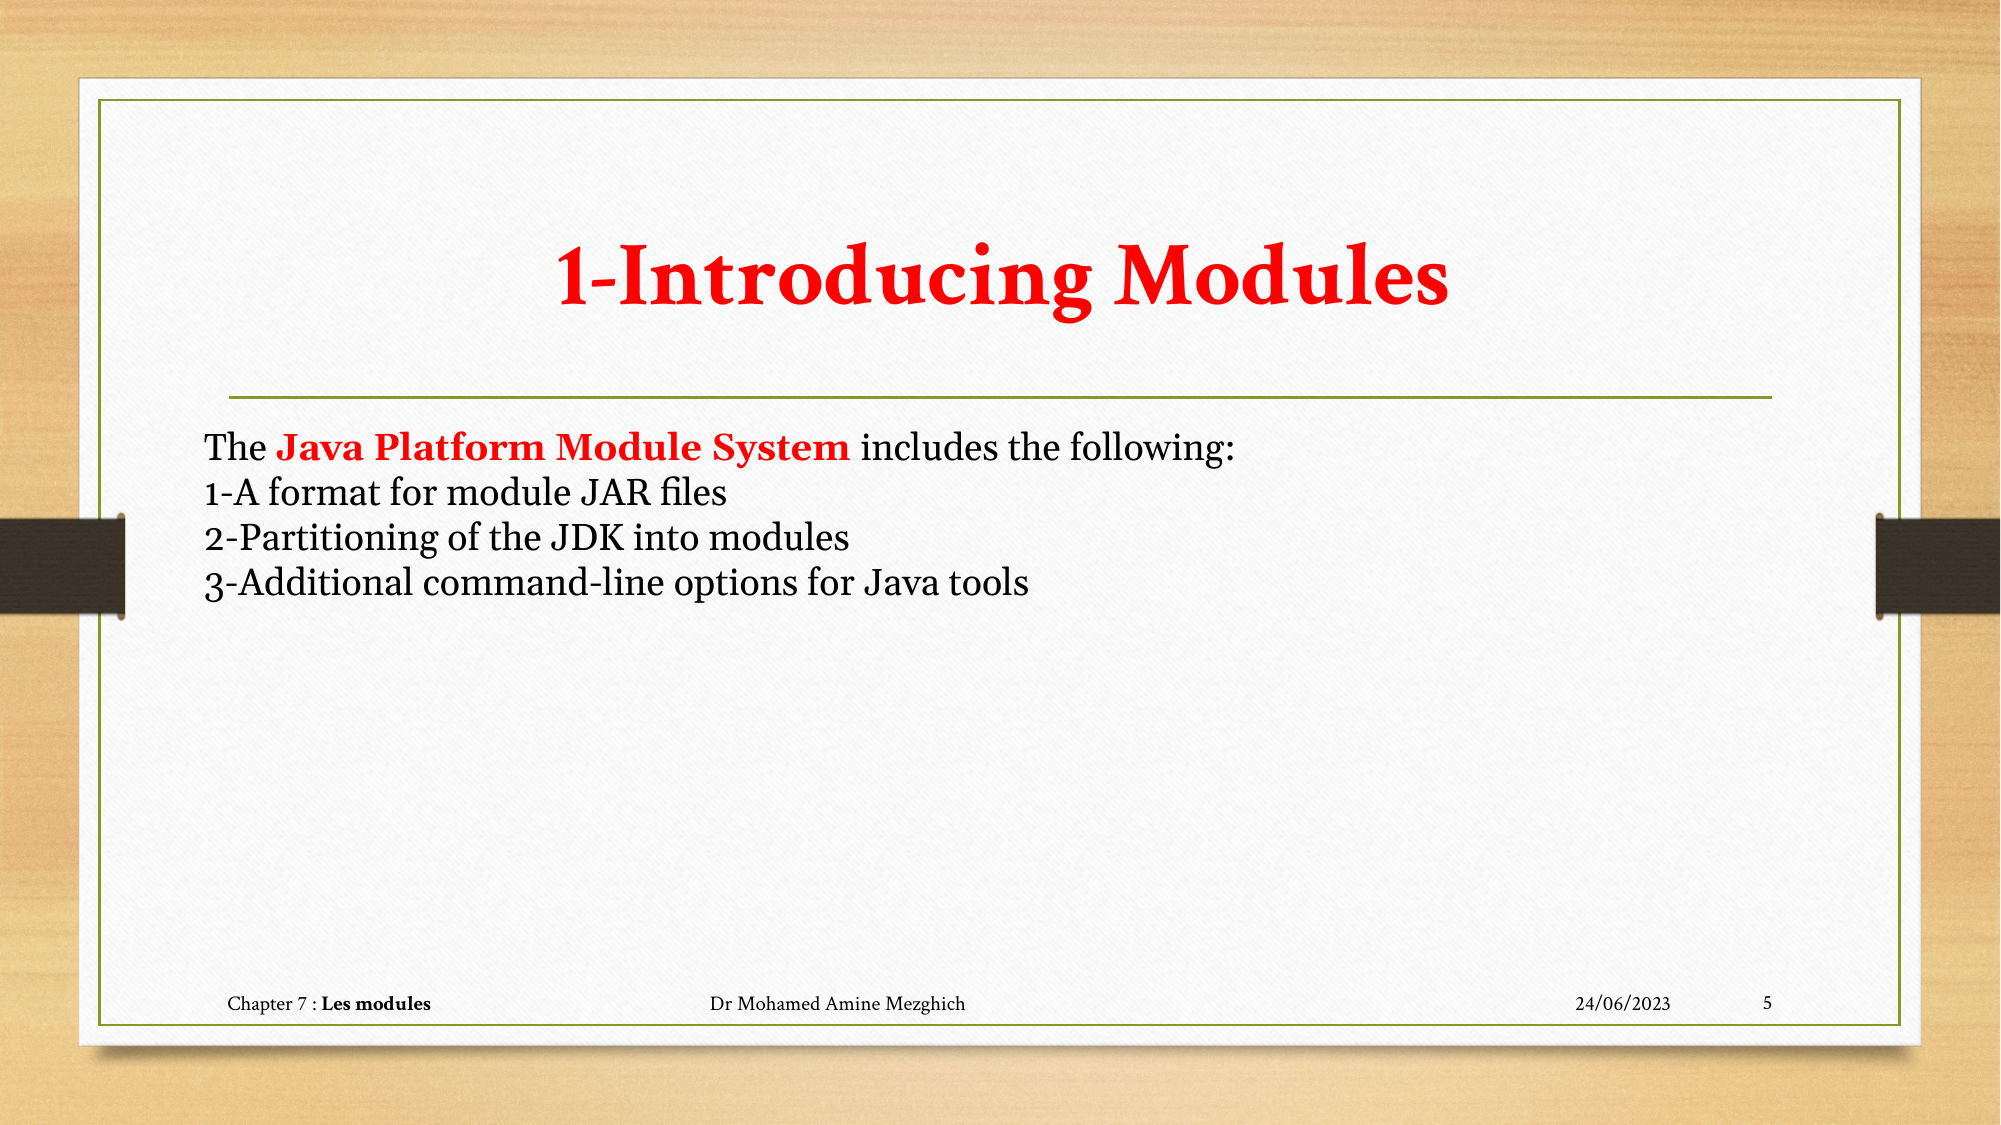

# 1-Introducing Modules
The Java Platform Module System includes the following:
1-A format for module JAR files
2-Partitioning of the JDK into modules
3-Additional command-line options for Java tools

Chapter 7 : Les modules                                                            Dr Mohamed Amine Mezghich
24/06/2023
5